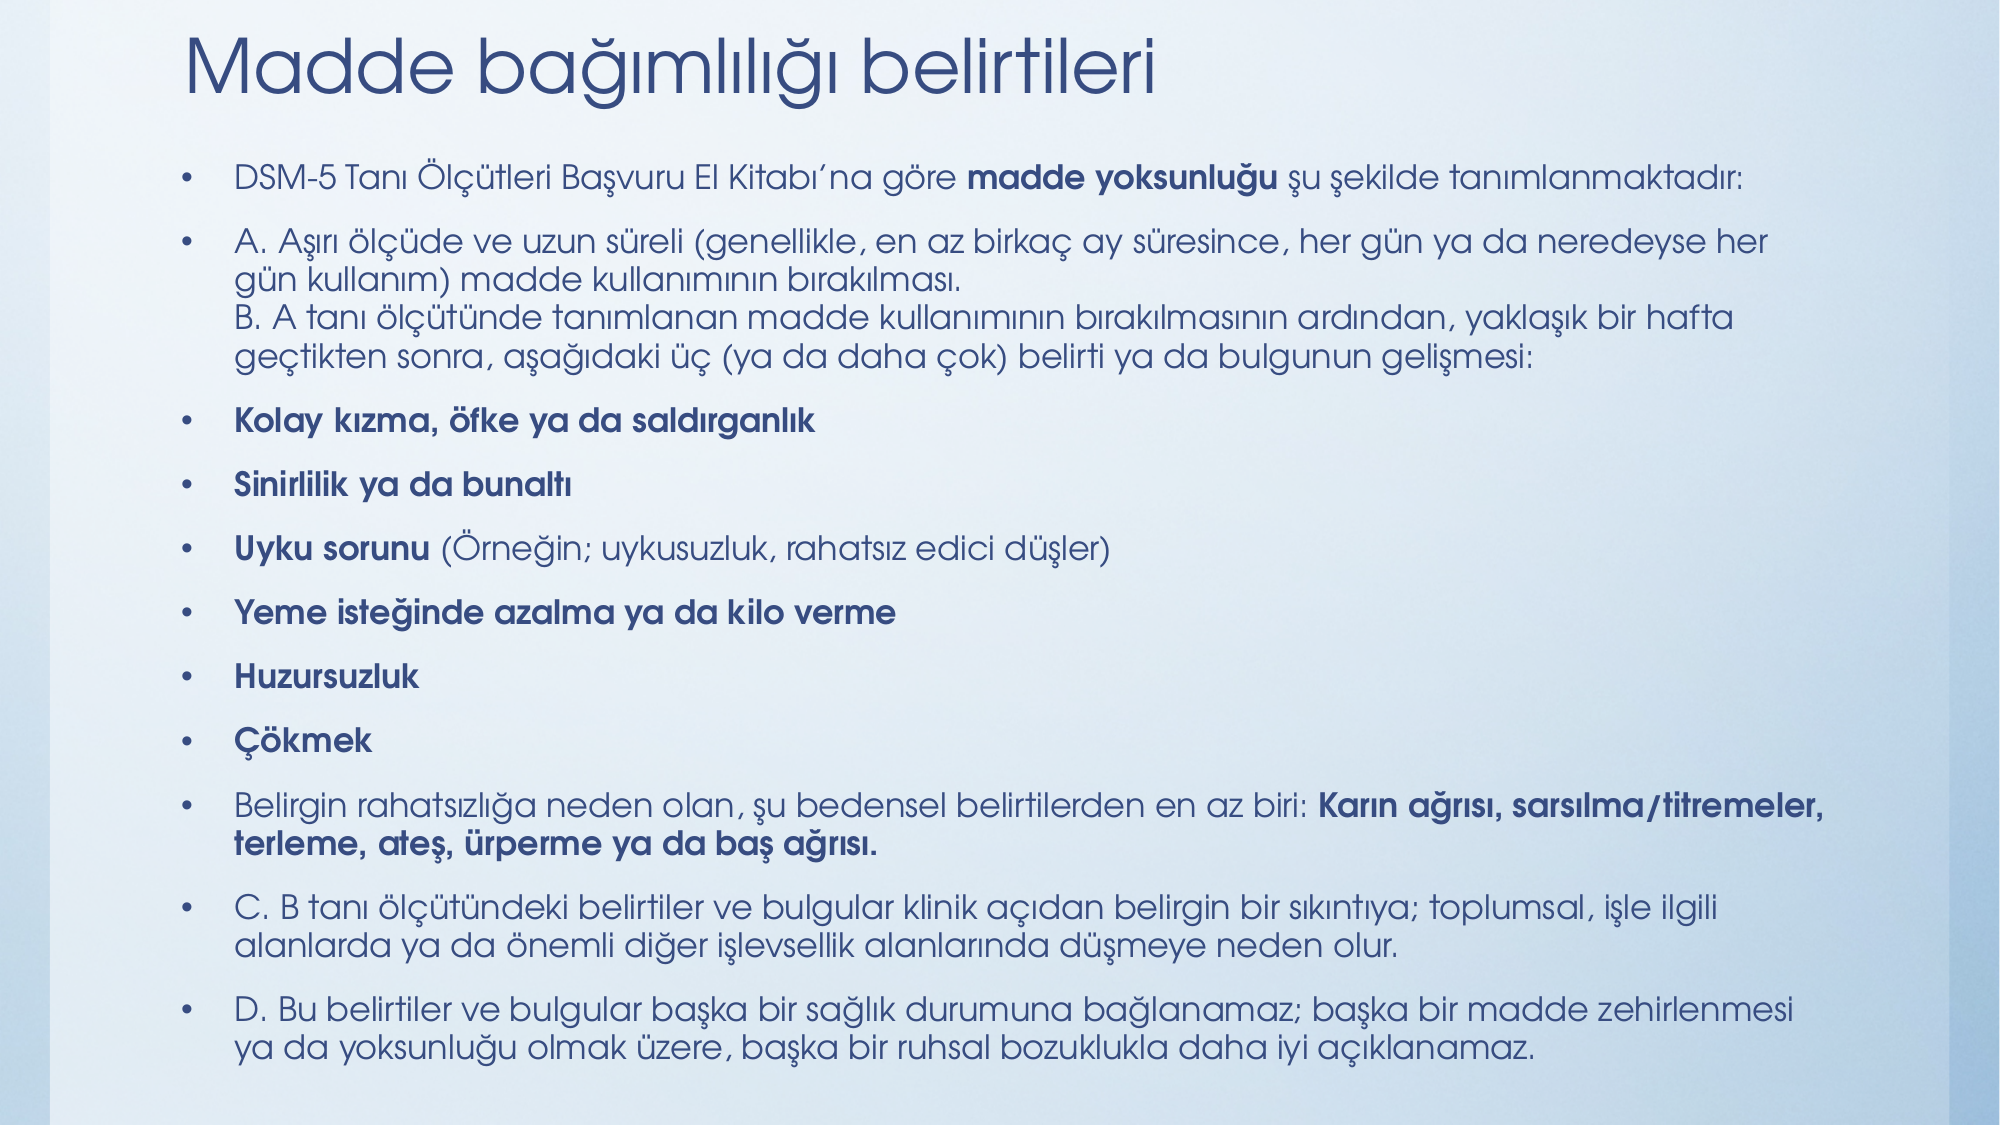

# Madde bağımlılığı belirtileri
DSM-5 Tanı Ölçütleri Başvuru El Kitabı’na göre madde yoksunluğu şu şekilde tanımlanmaktadır:
A. Aşırı ölçüde ve uzun süreli (genellikle, en az birkaç ay süresince, her gün ya da neredeyse her gün kullanım) madde kullanımının bırakılması.
B. A tanı ölçütünde tanımlanan madde kullanımının bırakılmasının ardından, yaklaşık bir hafta geçtikten sonra, aşağıdaki üç (ya da daha çok) belirti ya da bulgunun gelişmesi:
Kolay kızma, öfke ya da saldırganlık
Sinirlilik ya da bunaltı
Uyku sorunu (Örneğin; uykusuzluk, rahatsız edici düşler)
Yeme isteğinde azalma ya da kilo verme
Huzursuzluk
Çökmek
Belirgin rahatsızlığa neden olan, şu bedensel belirtilerden en az biri: Karın ağrısı, sarsılma/titremeler, terleme, ateş, ürperme ya da baş ağrısı.
C. B tanı ölçütündeki belirtiler ve bulgular klinik açıdan belirgin bir sıkıntıya; toplumsal, işle ilgili alanlarda ya da önemli diğer işlevsellik alanlarında düşmeye neden olur.
D. Bu belirtiler ve bulgular başka bir sağlık durumuna bağlanamaz; başka bir madde zehirlenmesi ya da yoksunluğu olmak üzere, başka bir ruhsal bozuklukla daha iyi açıklanamaz.